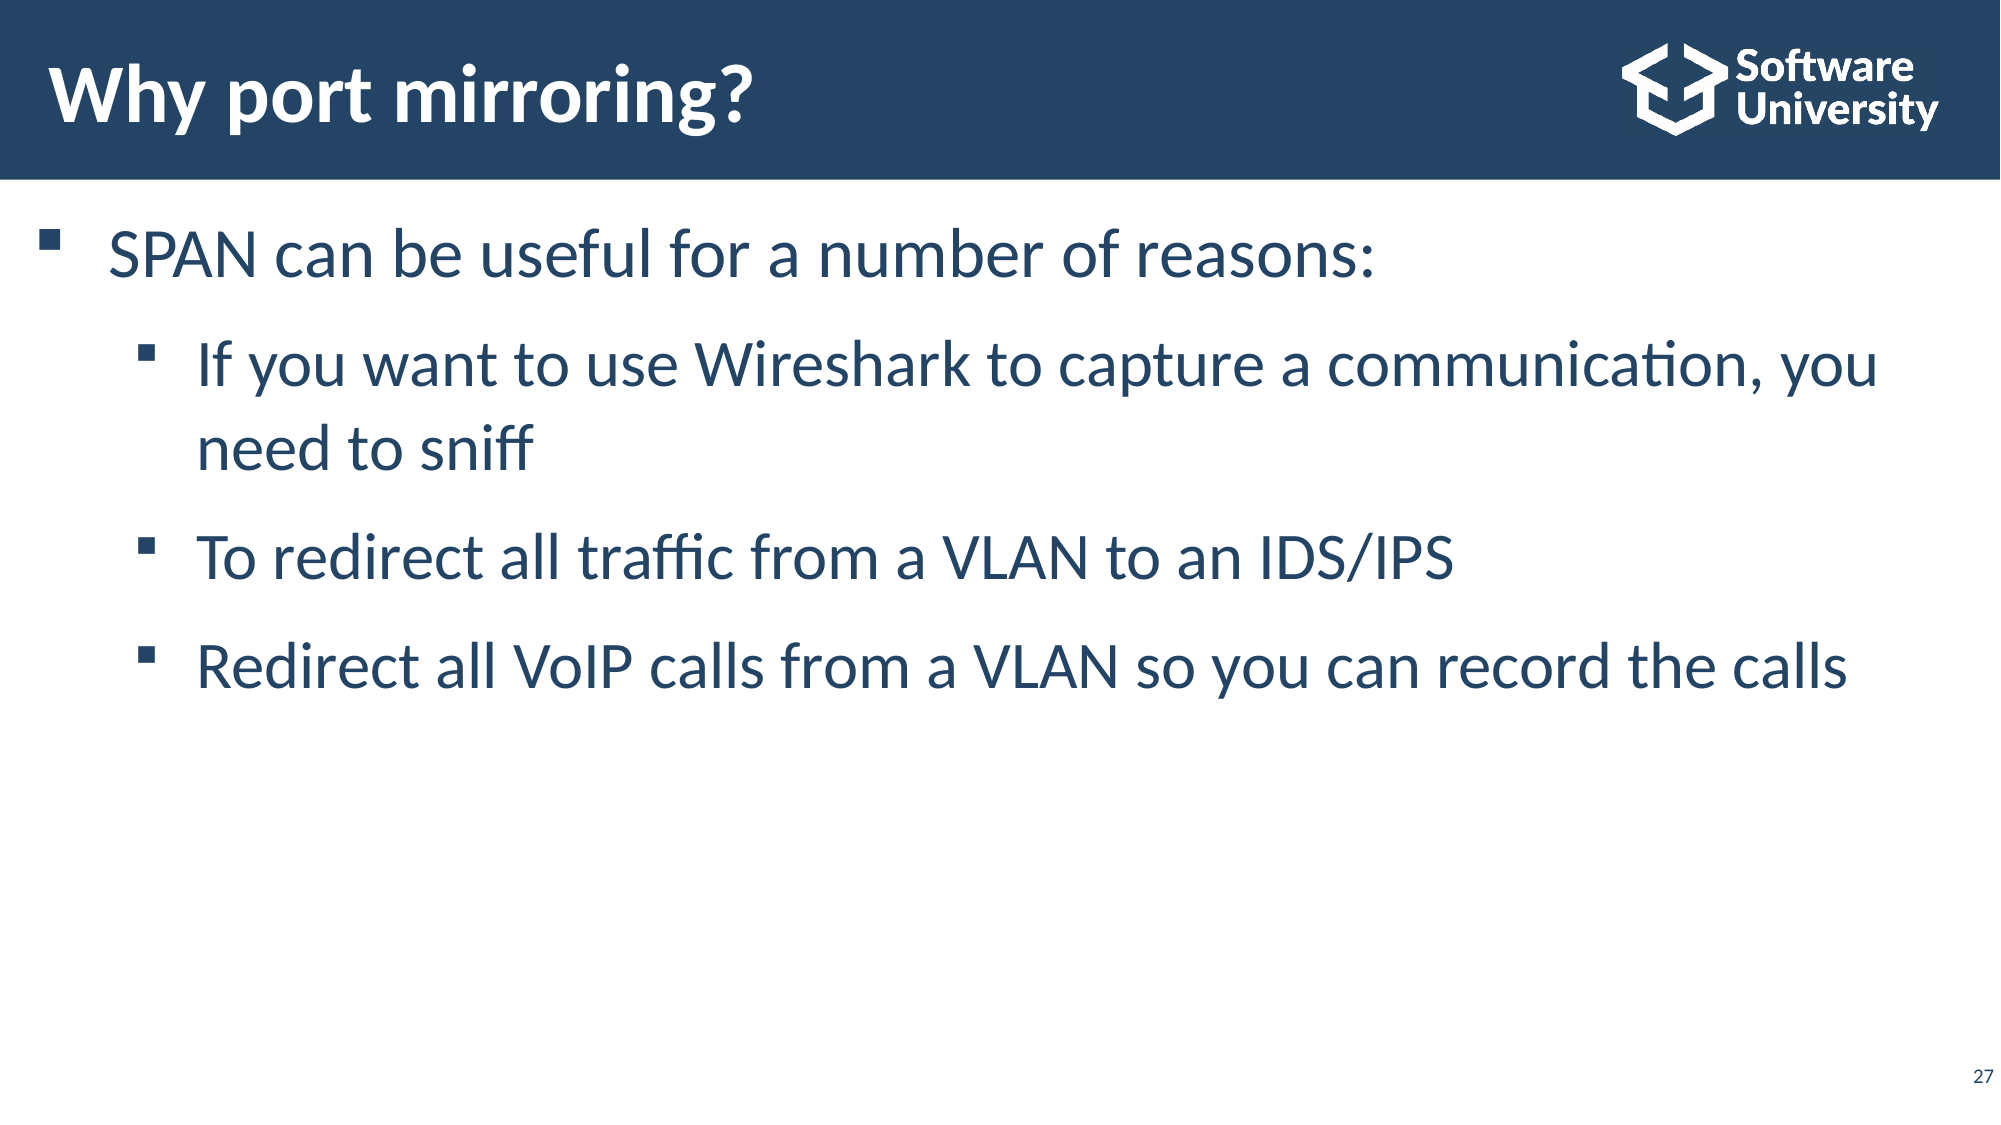

# Why port mirroring?
SPAN can be useful for a number of reasons:
If you want to use Wireshark to capture a communication, you
need to sniff
To redirect all traffic from a VLAN to an IDS/IPS
Redirect all VoIP calls from a VLAN so you can record the calls
27